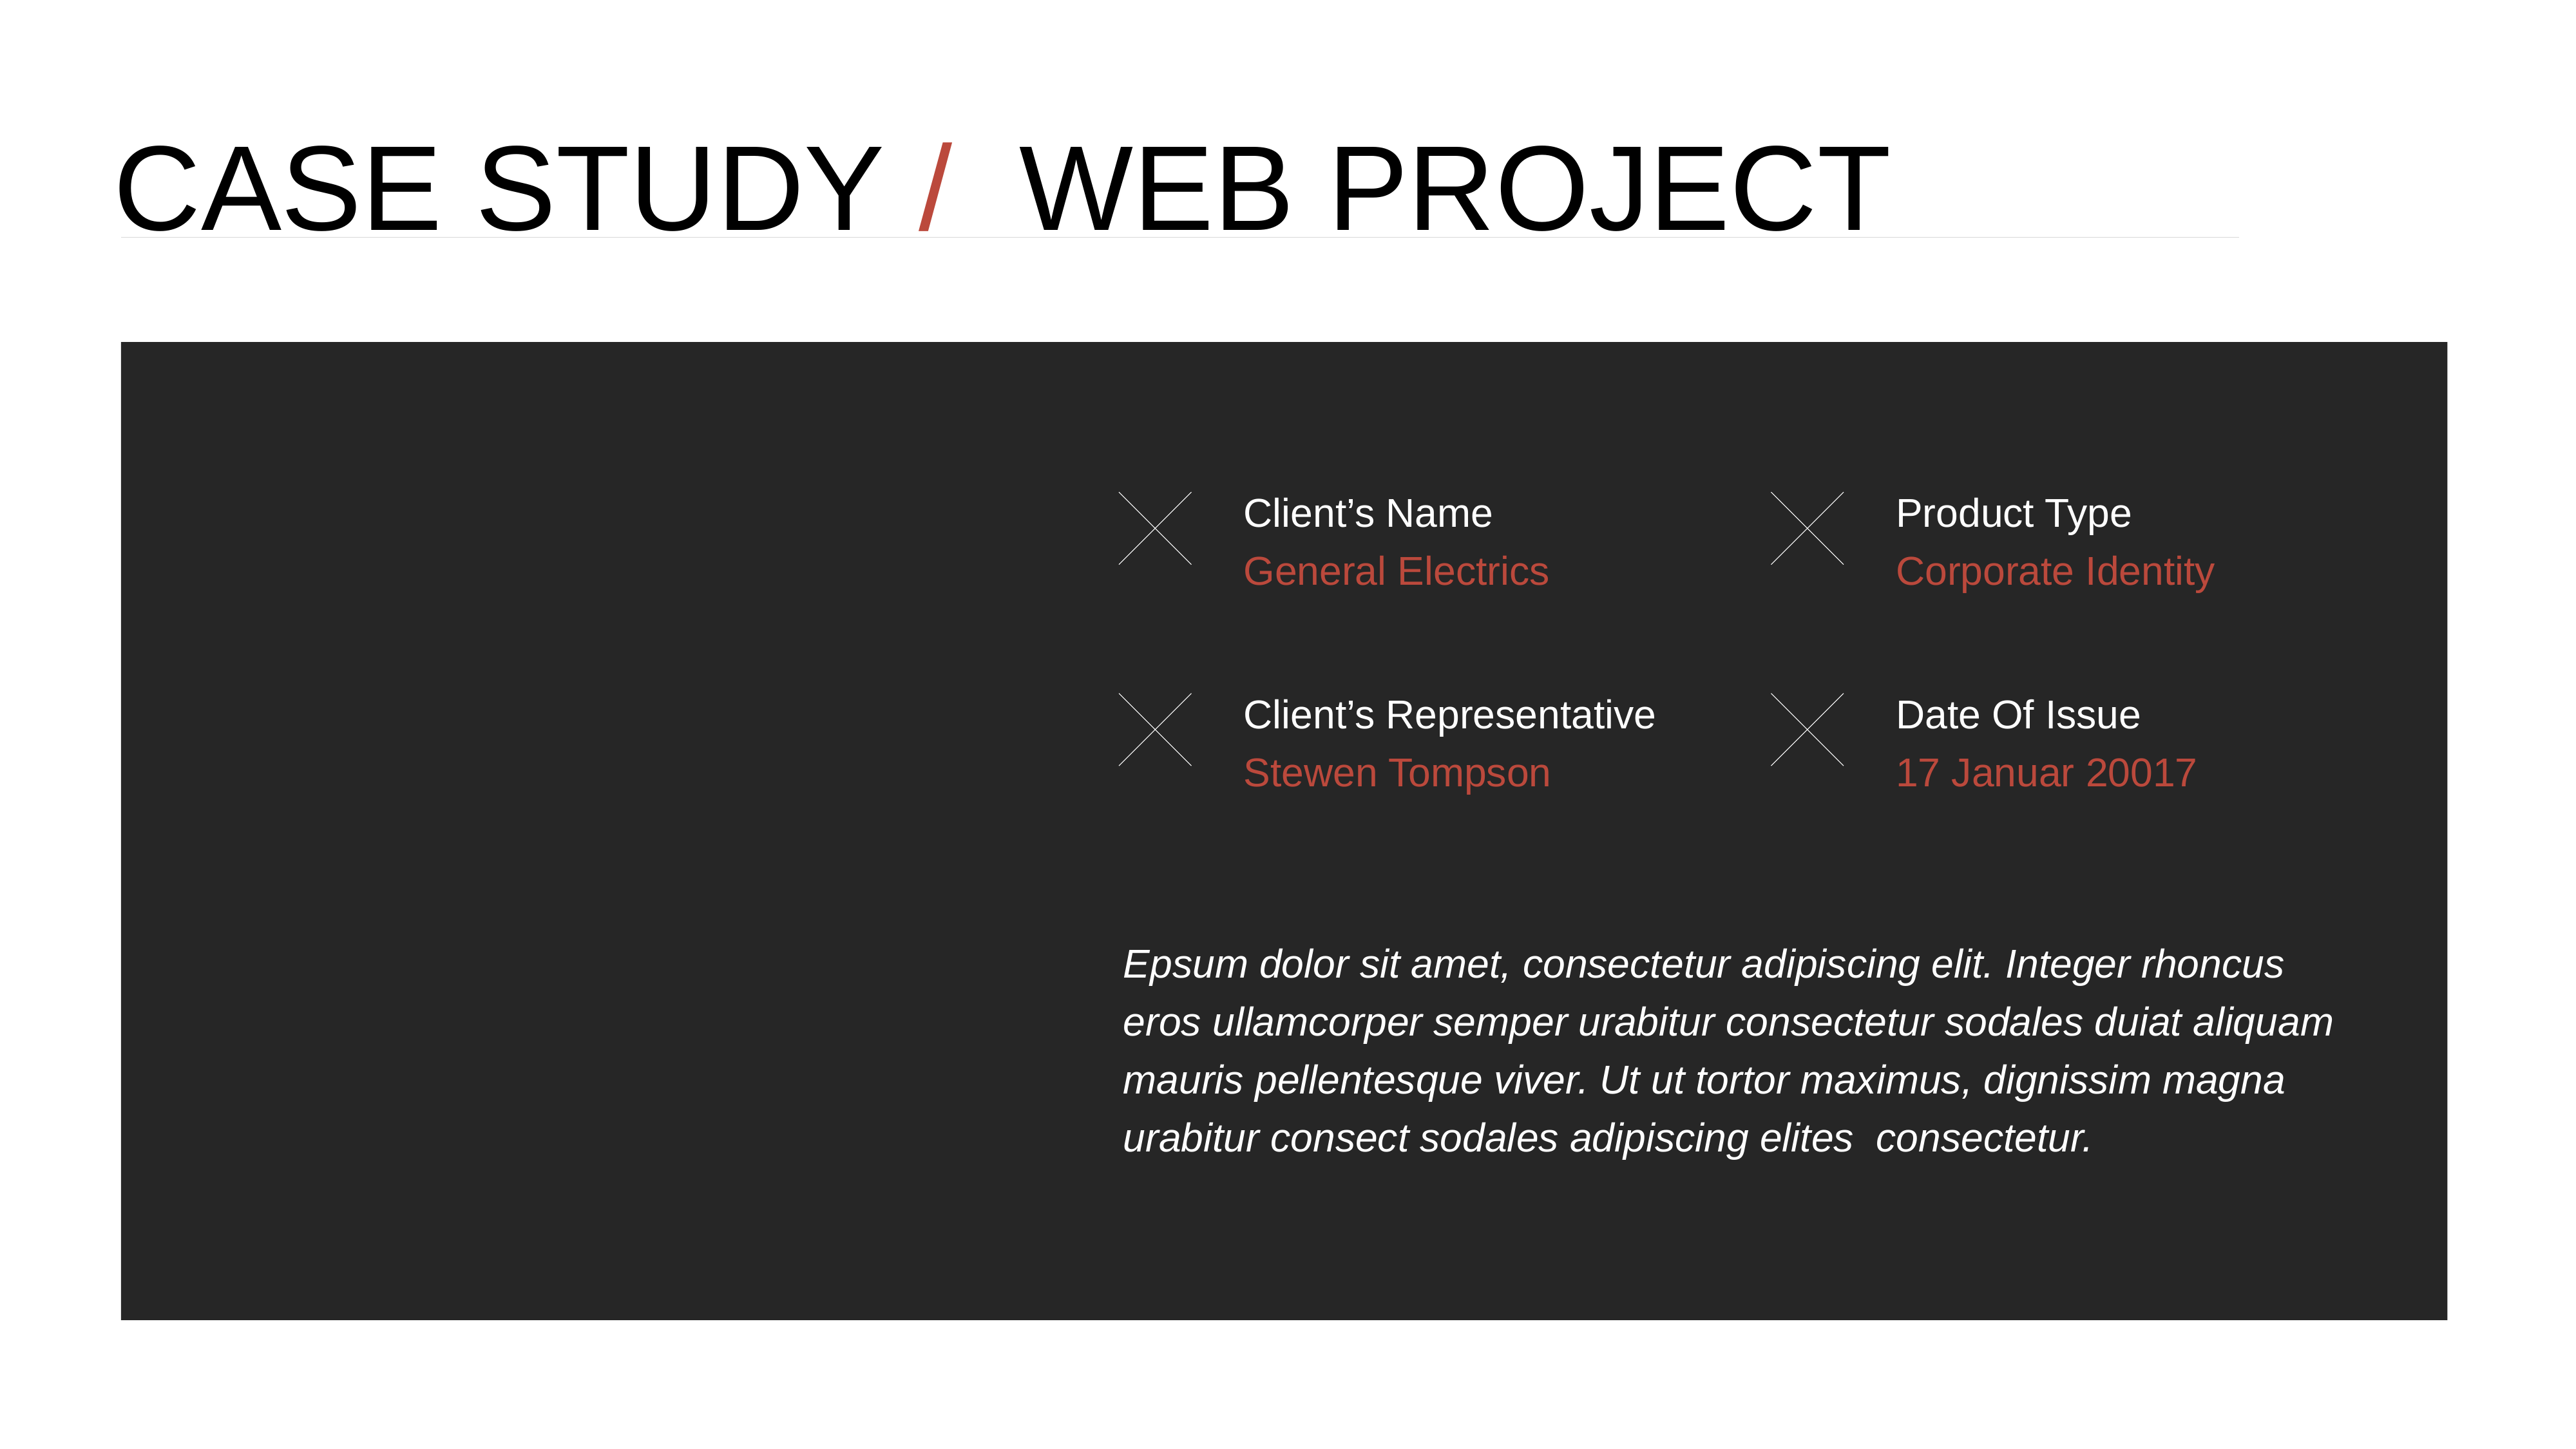

CASE STUDY /  WEB PROJECT

Client’s Name
General Electrics
Product Type
Corporate Identity

Client’s Representative
Stewen Tompson
Date Of Issue
17 Januar 20017
Epsum dolor sit amet, consectetur adipiscing elit. Integer rhoncus eros ullamcorper semper urabitur consectetur sodales duiat aliquam mauris pellentesque viver. Ut ut tortor maximus, dignissim magna  urabitur consect sodales adipiscing elites  consectetur.